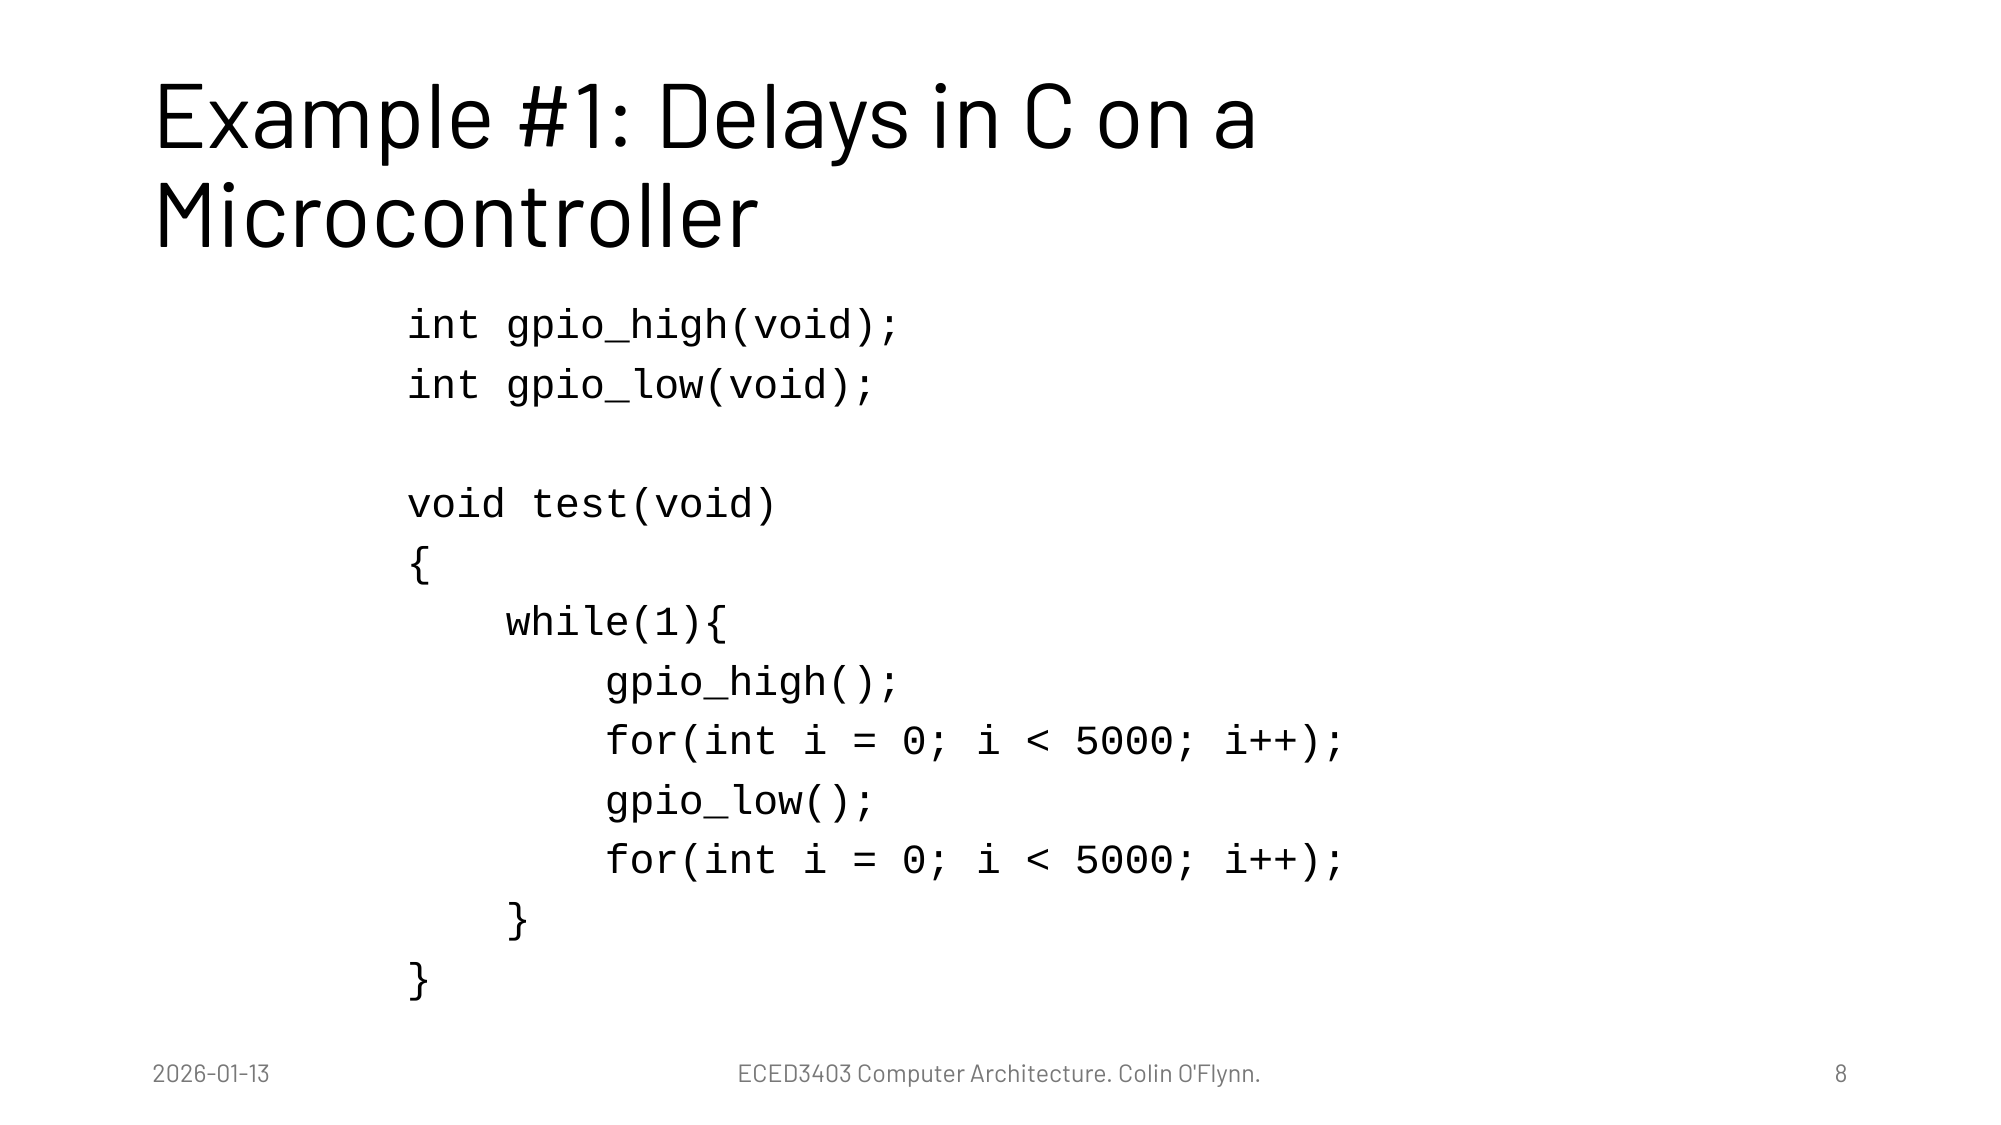

# Example #1: Delays in C on a Microcontroller
int gpio_high(void);
int gpio_low(void);

void test(void)
{
    while(1){
        gpio_high();
        for(int i = 0; i < 5000; i++);
        gpio_low();
        for(int i = 0; i < 5000; i++);
    }
}
2026-01-13
ECED3403 Computer Architecture. Colin O'Flynn.
8